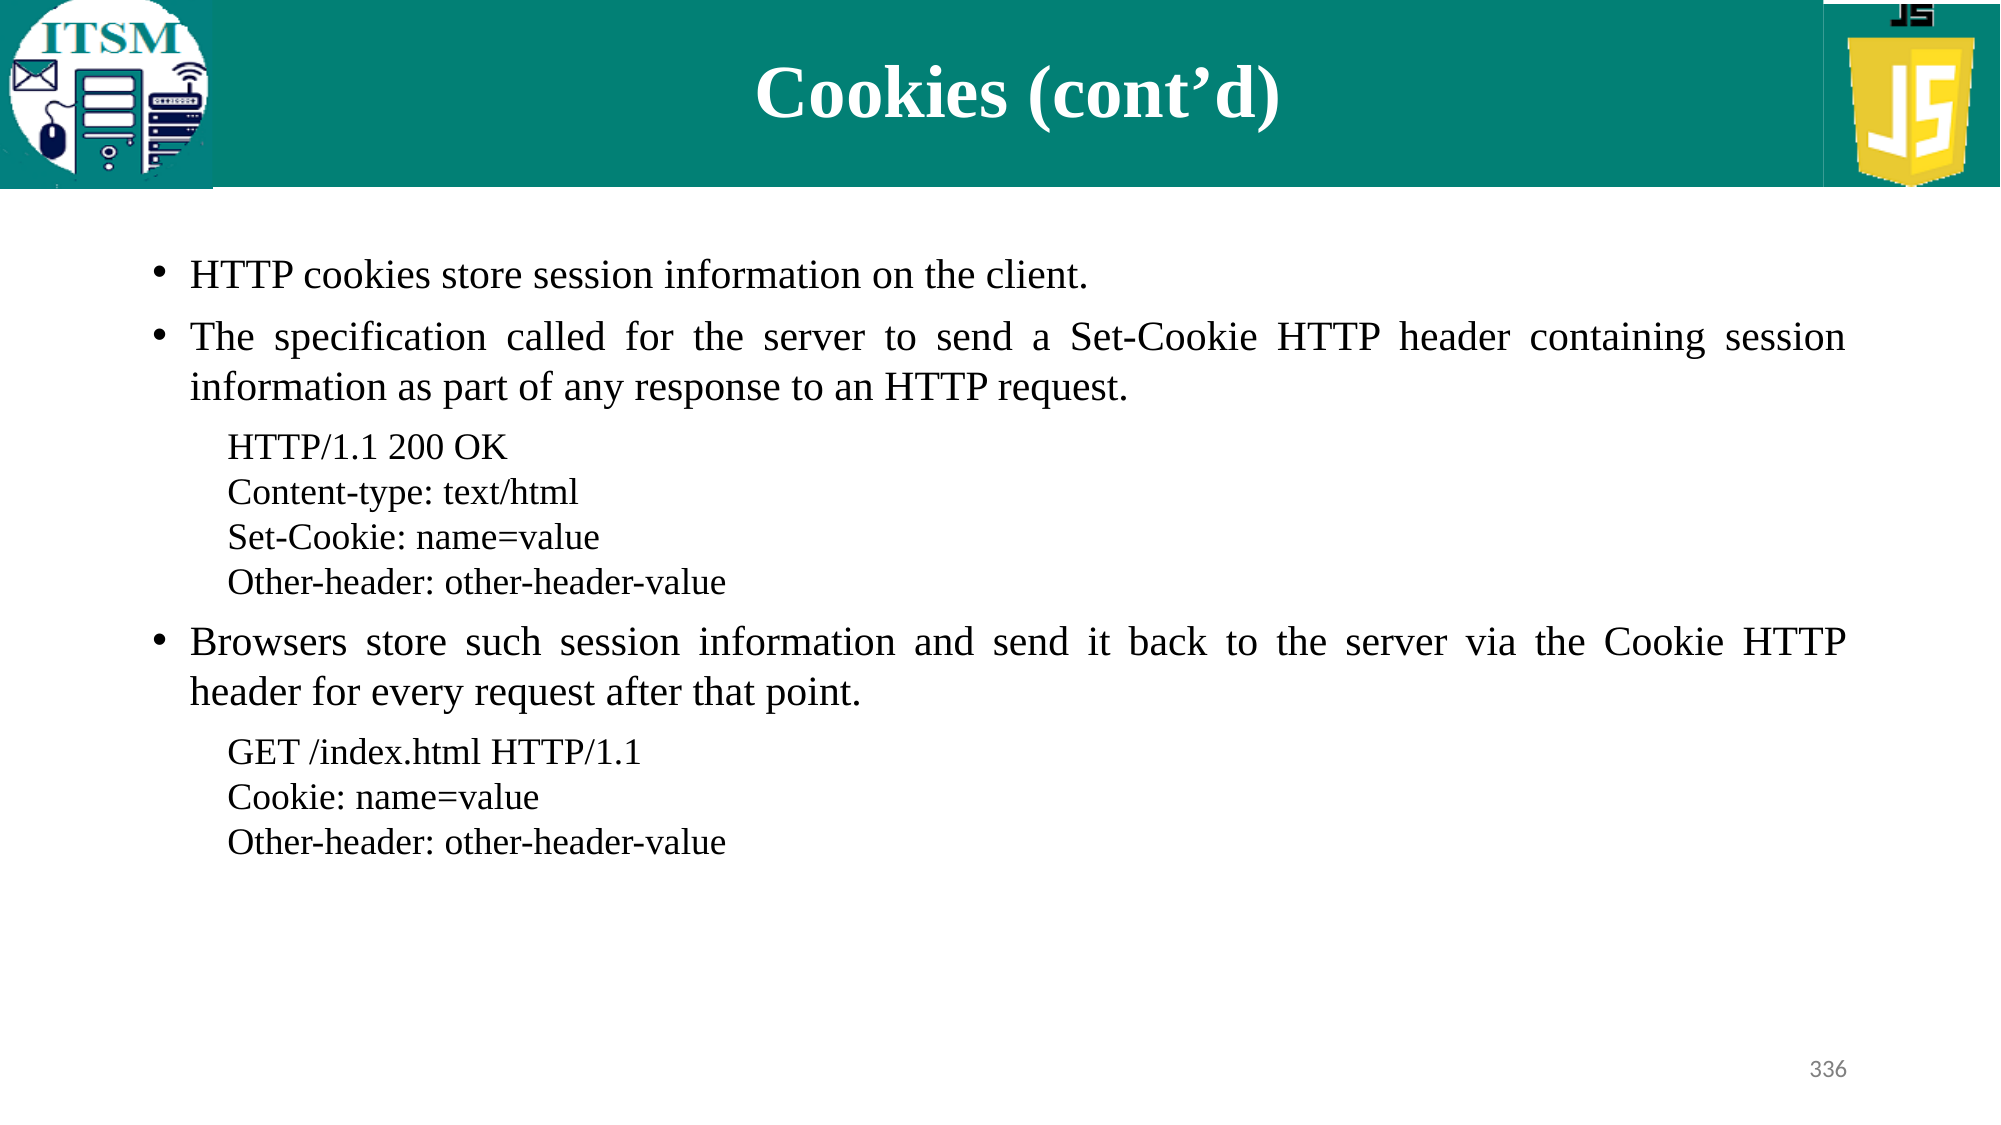

# Cookies (cont’d)
HTTP cookies store session information on the client.
The specification called for the server to send a Set-Cookie HTTP header containing session information as part of any response to an HTTP request.
HTTP/1.1 200 OK
Content-type: text/html
Set-Cookie: name=value
Other-header: other-header-value
Browsers store such session information and send it back to the server via the Cookie HTTP header for every request after that point.
GET /index.html HTTP/1.1
Cookie: name=value
Other-header: other-header-value
336